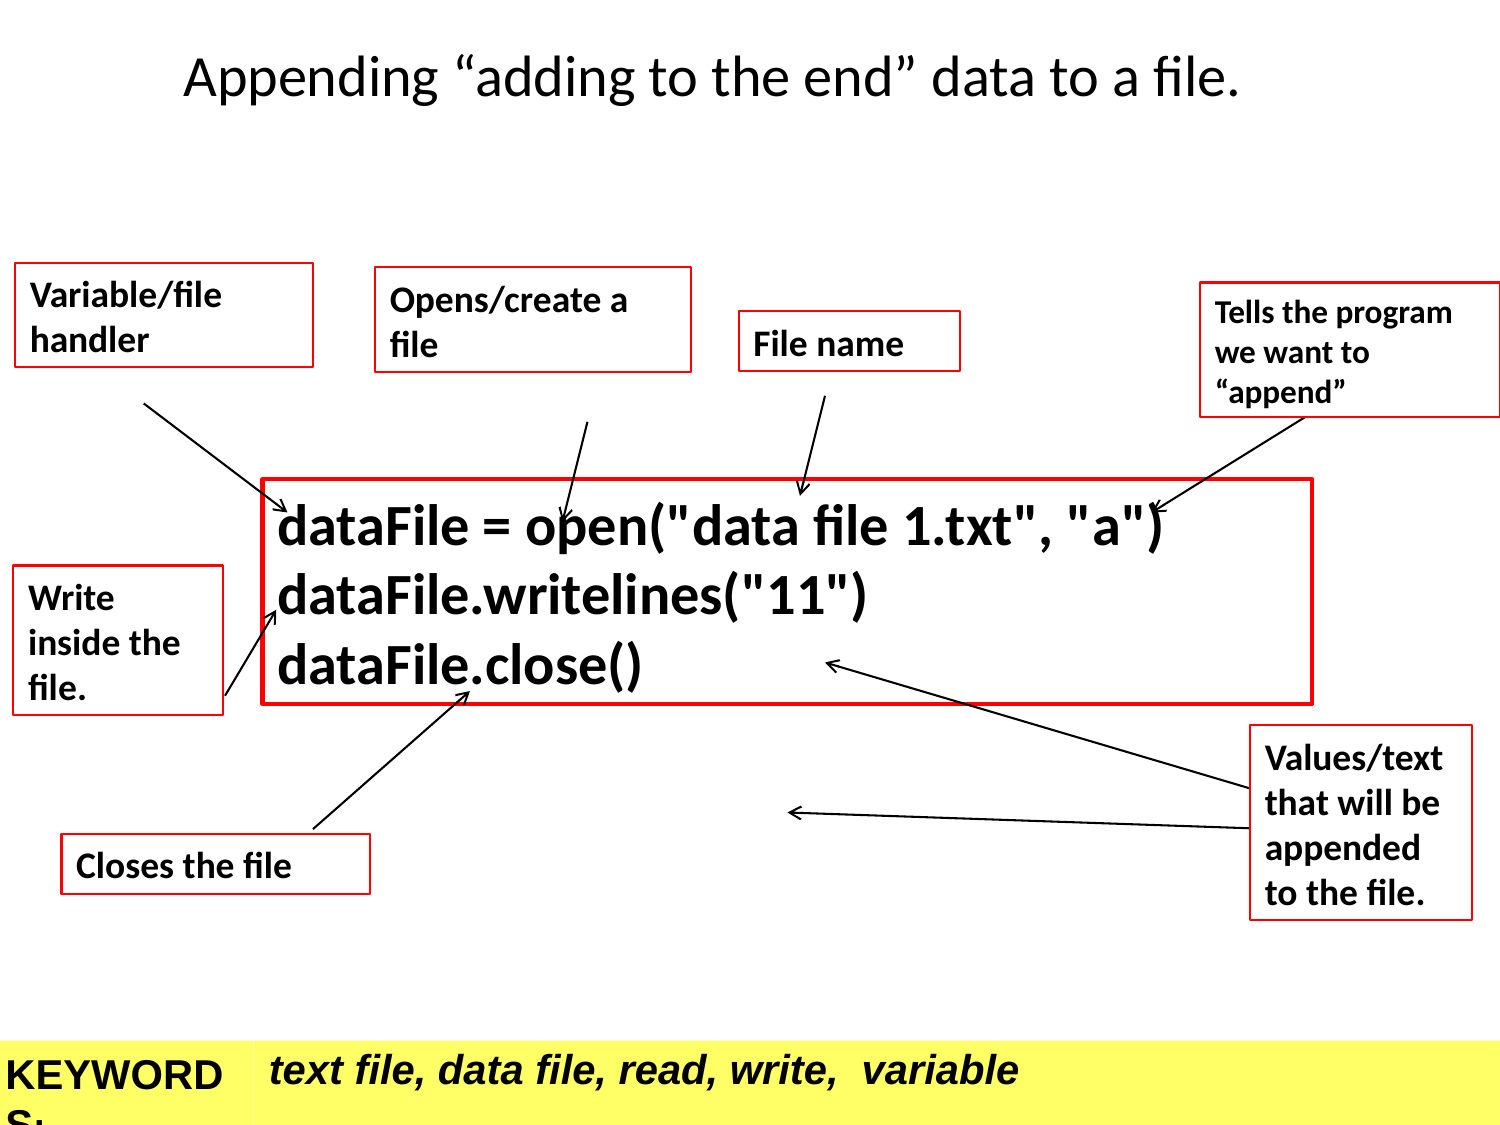

# Appending “adding to the end” data to a file.

Variable/file handler
Opens/create a file
Tells the program we want to “append”
File name
dataFile = open("data file 1.txt", "a")
dataFile.writelines("11")
dataFile.close()
Write inside the file.
Values/text that will be appended to the file.
Closes the file
text file, data file, read, write,  variable